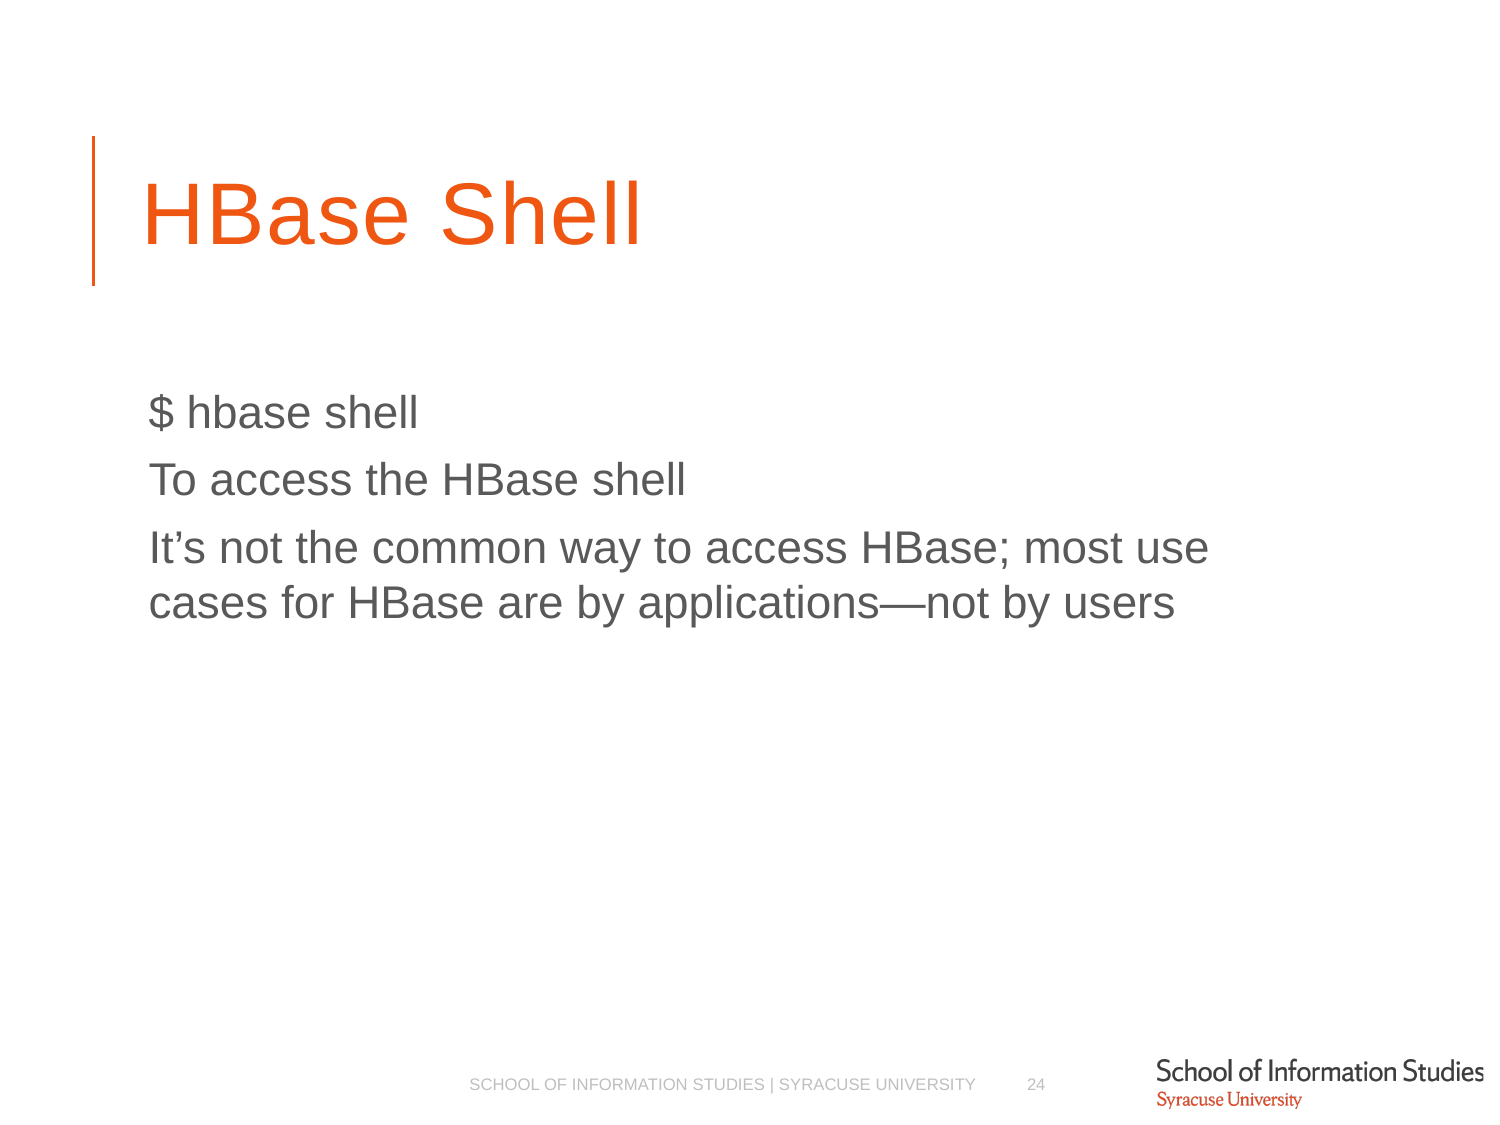

# HBase Shell
$ hbase shell
To access the HBase shell
It’s not the common way to access HBase; most use cases for HBase are by applications—not by users
School of Information Studies | Syracuse University
24